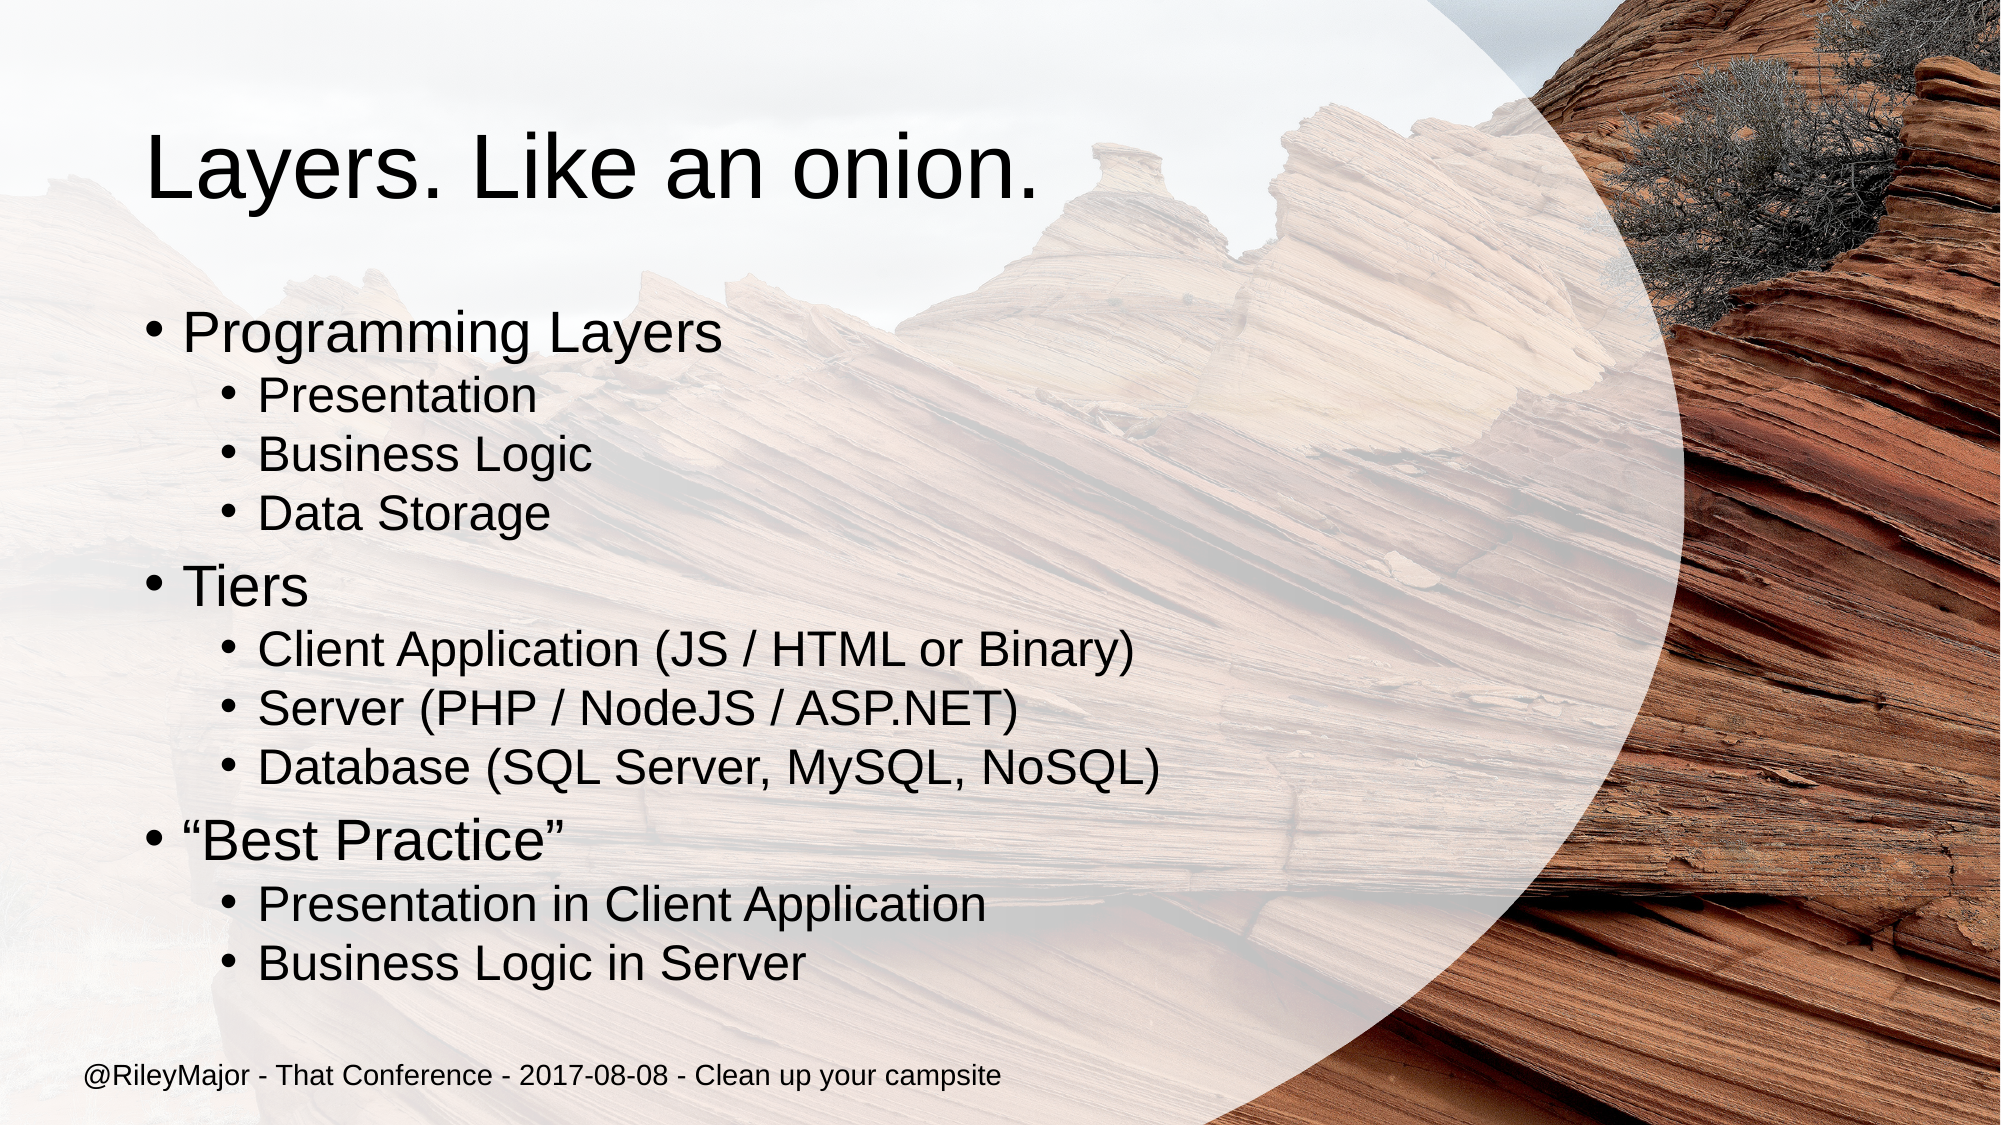

# Layers. Like an onion.
Programming Layers
Presentation
Business Logic
Data Storage
Tiers
Client Application (JS / HTML or Binary)
Server (PHP / NodeJS / ASP.NET)
Database (SQL Server, MySQL, NoSQL)
“Best Practice”
Presentation in Client Application
Business Logic in Server
4